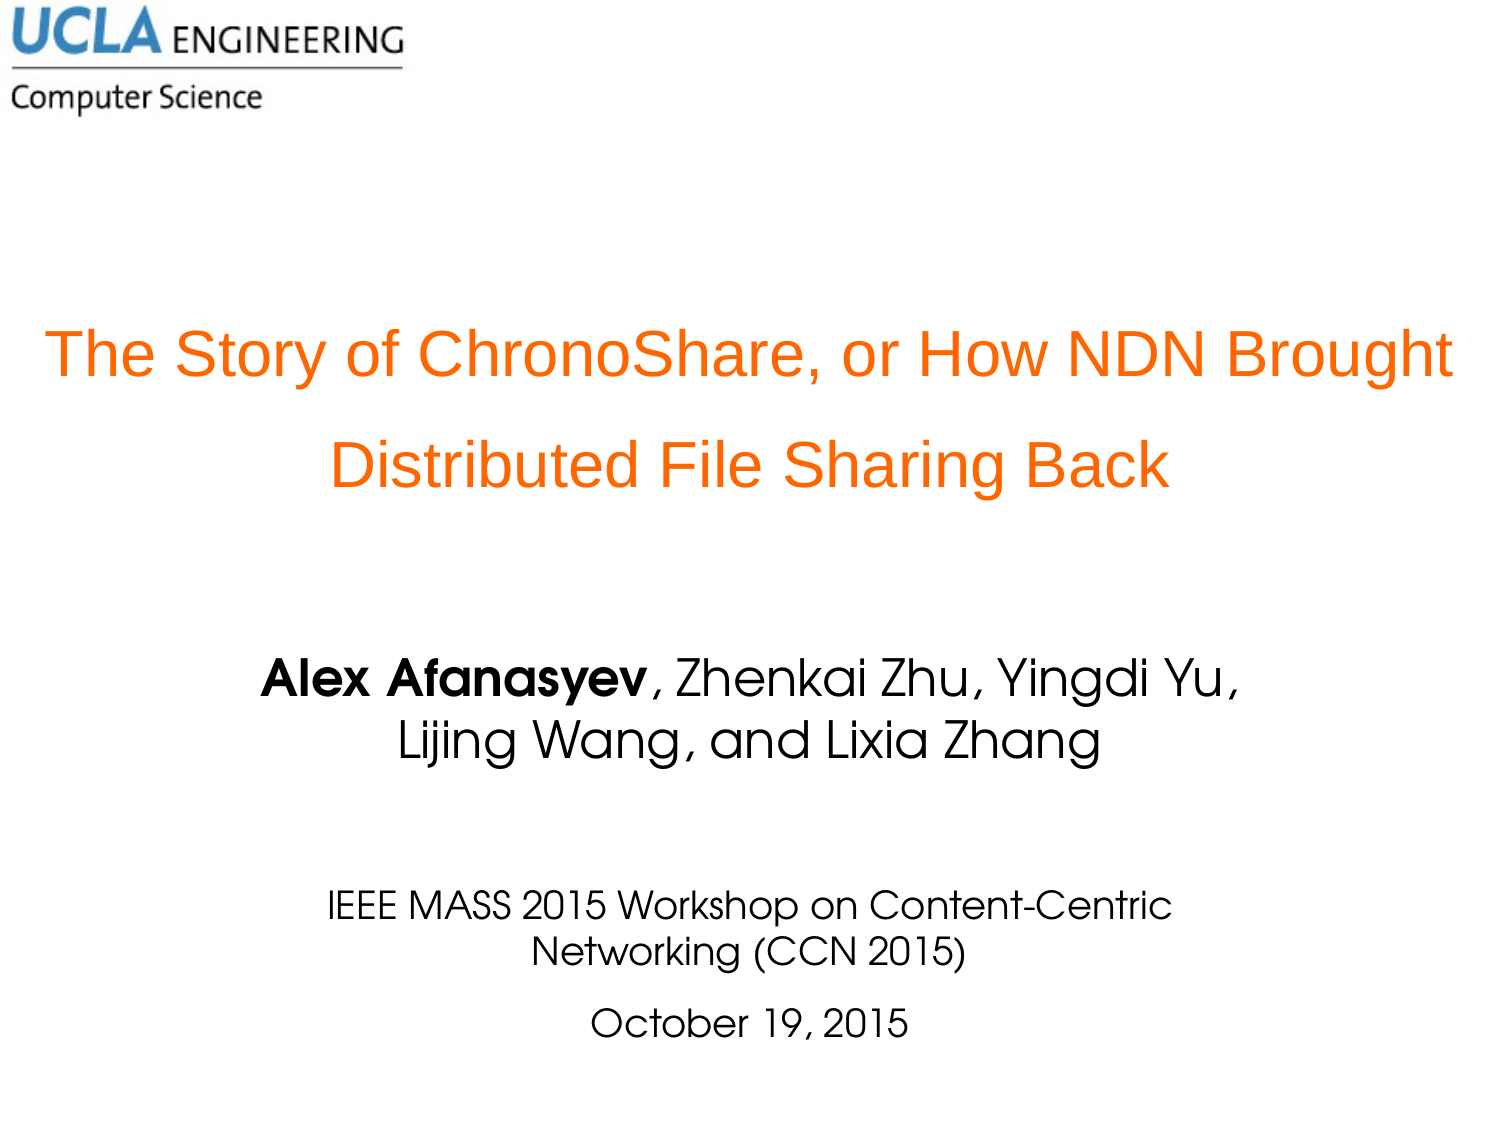

The Story of ChronoShare, or How NDN Brought Distributed File Sharing Back
Alex Afanasyev, Zhenkai Zhu, Yingdi Yu, Lijing Wang, and Lixia Zhang

IEEE MASS 2015 Workshop on Content-Centric Networking (CCN 2015)
October 19, 2015